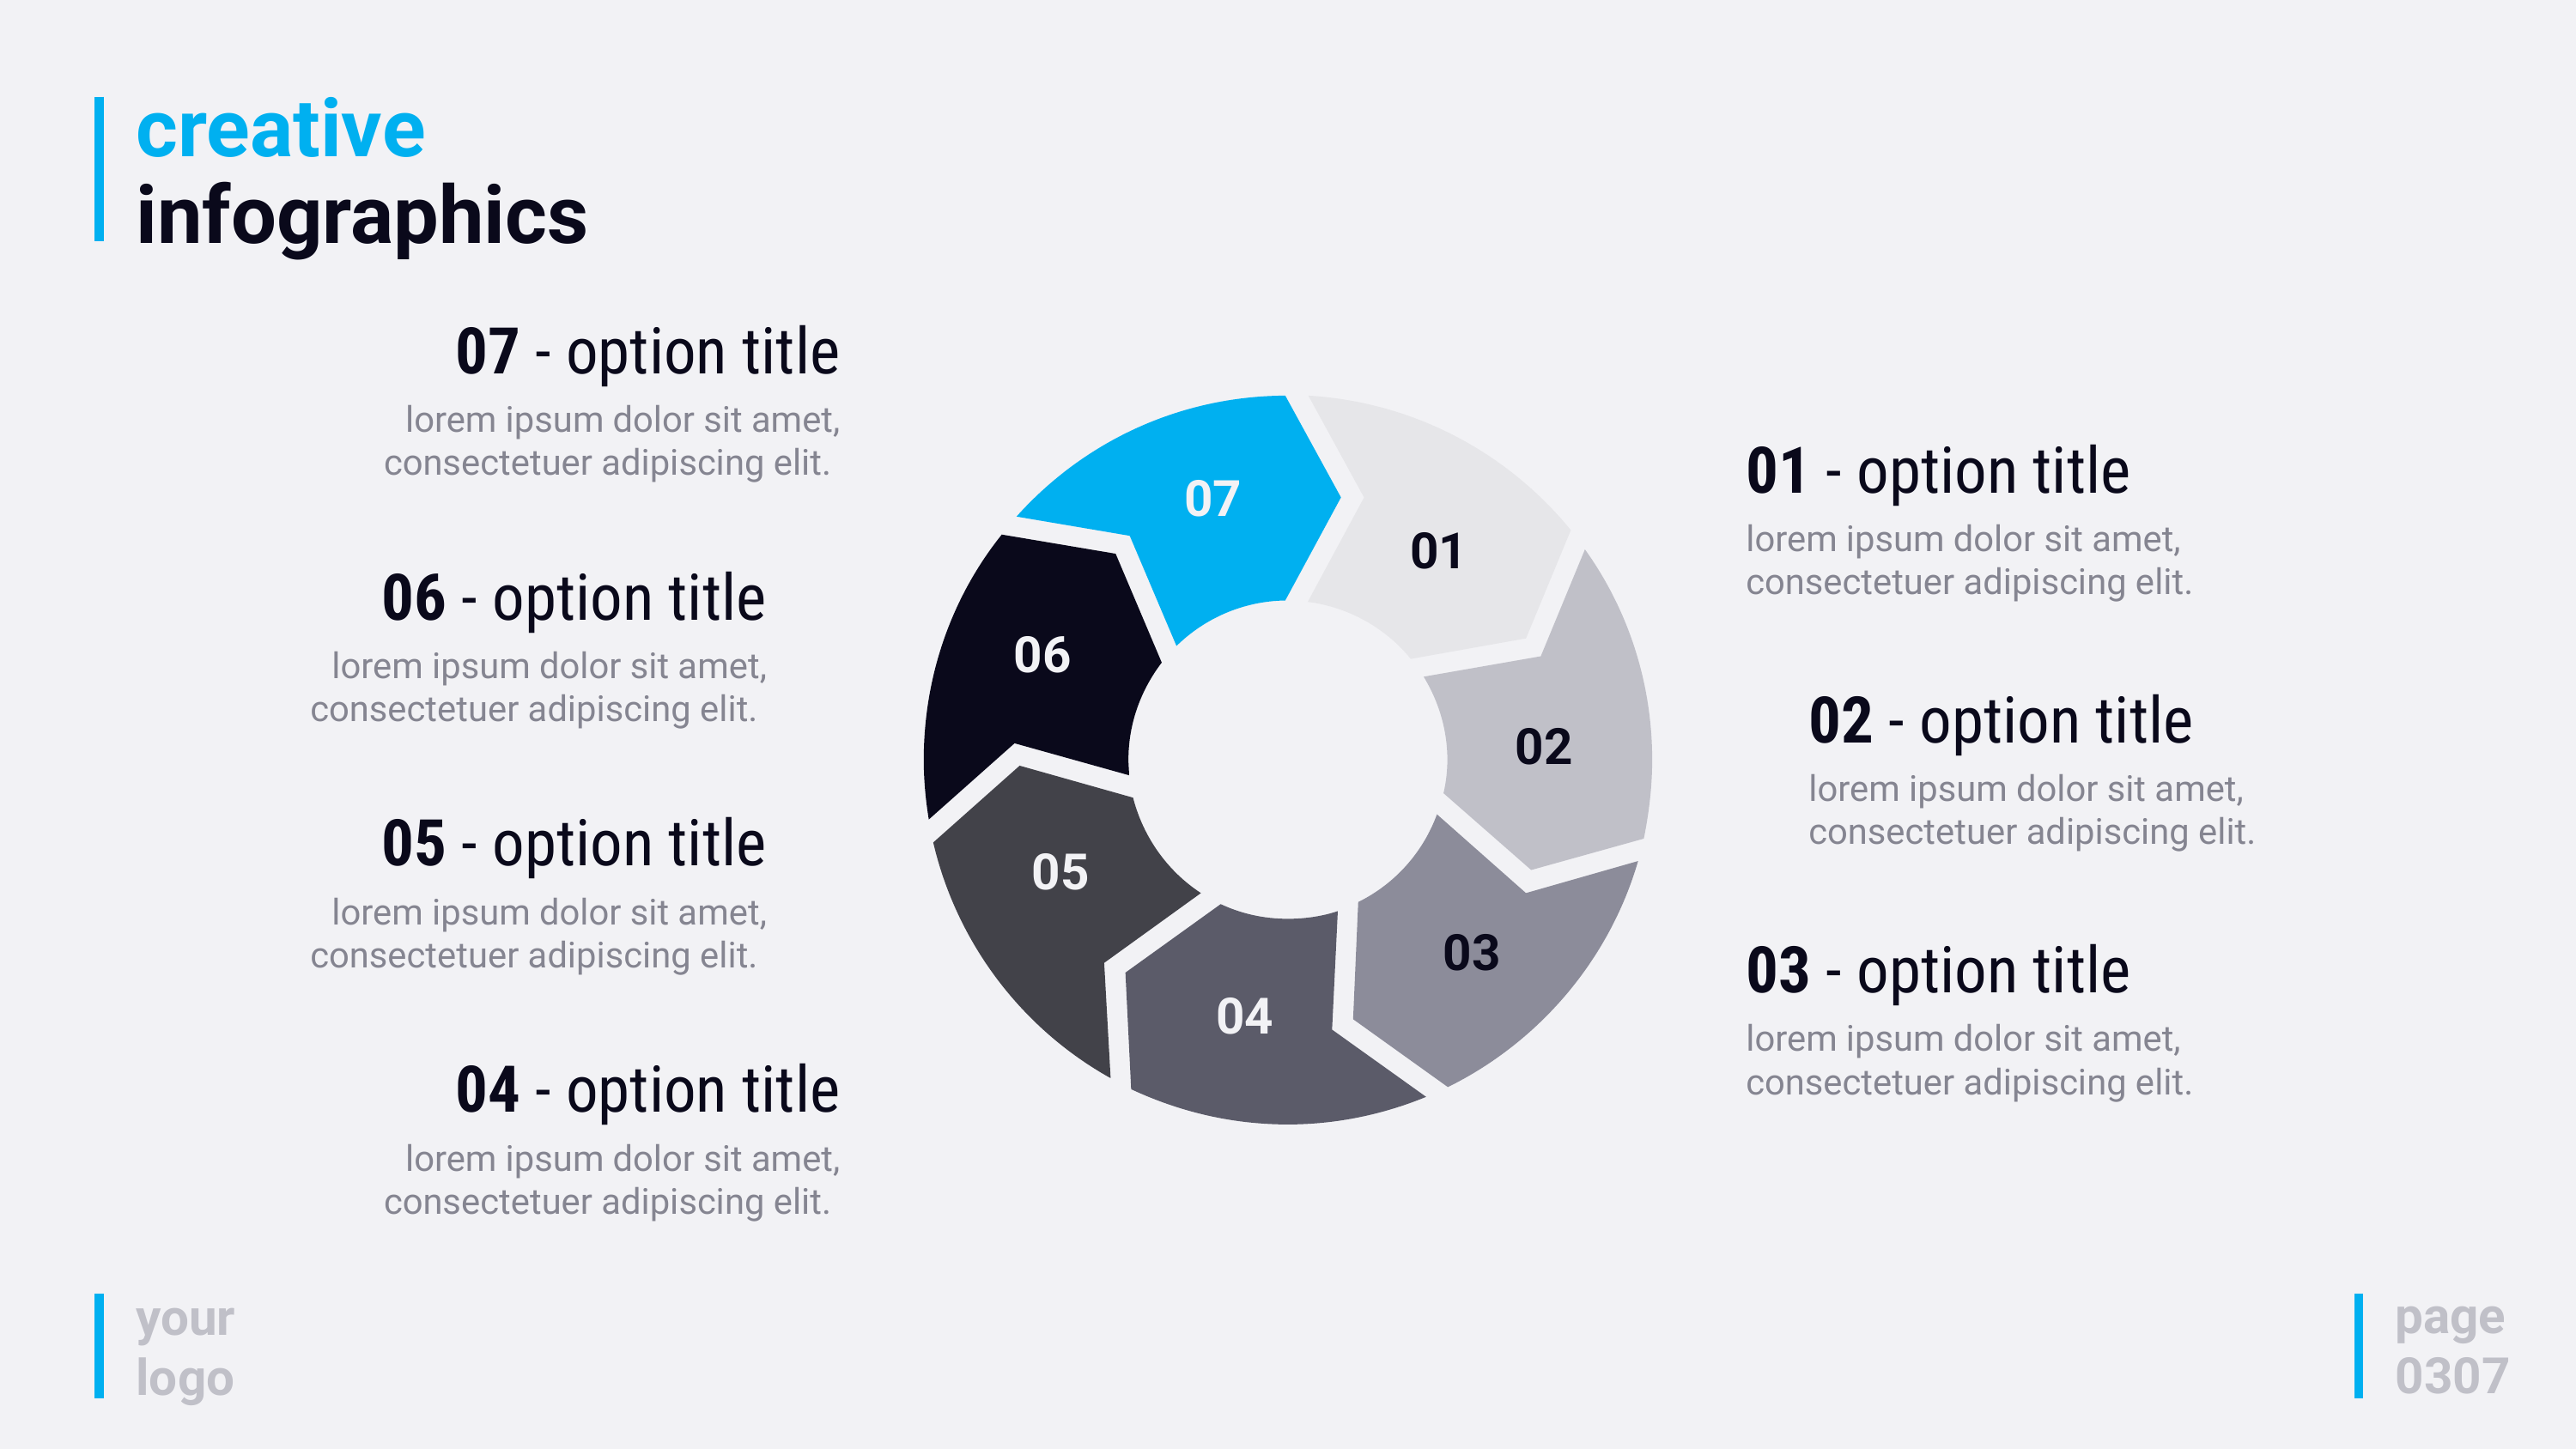

# creative infographics
07 - option title
lorem ipsum dolor sit amet, consectetuer adipiscing elit.

07
01

06
02

05

03
04
01 - option title
lorem ipsum dolor sit amet, consectetuer adipiscing elit.
06 - option title
lorem ipsum dolor sit amet, consectetuer adipiscing elit.
02 - option title
lorem ipsum dolor sit amet, consectetuer adipiscing elit.
05 - option title
lorem ipsum dolor sit amet, consectetuer adipiscing elit.
03 - option title
lorem ipsum dolor sit amet, consectetuer adipiscing elit.
04 - option title
lorem ipsum dolor sit amet, consectetuer adipiscing elit.
page
0307